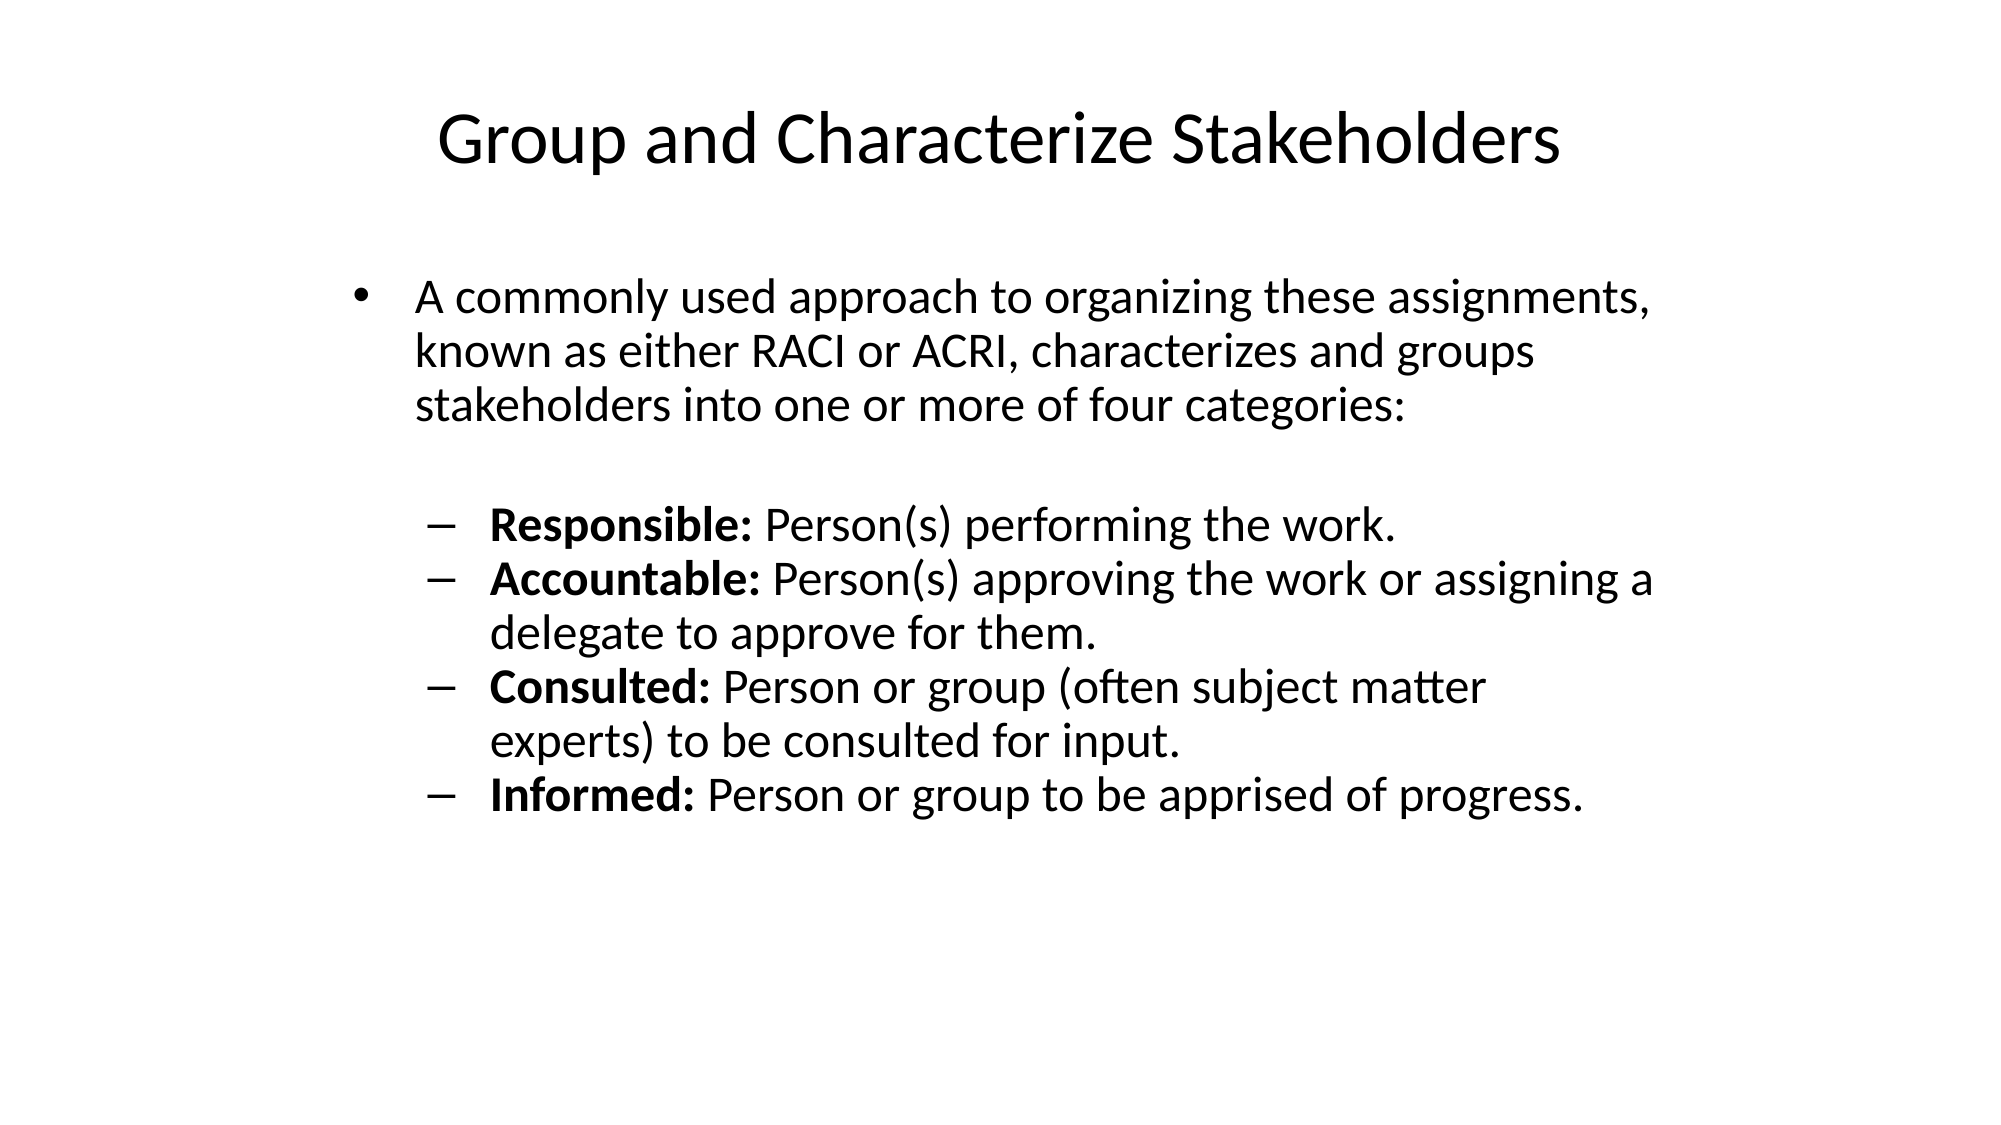

# Group and Characterize Stakeholders
A commonly used approach to organizing these assignments, known as either RACI or ACRI, characterizes and groups stakeholders into one or more of four categories:

Responsible: Person(s) performing the work.
Accountable: Person(s) approving the work or assigning a delegate to approve for them.
Consulted: Person or group (often subject matter experts) to be consulted for input.
Informed: Person or group to be apprised of progress.